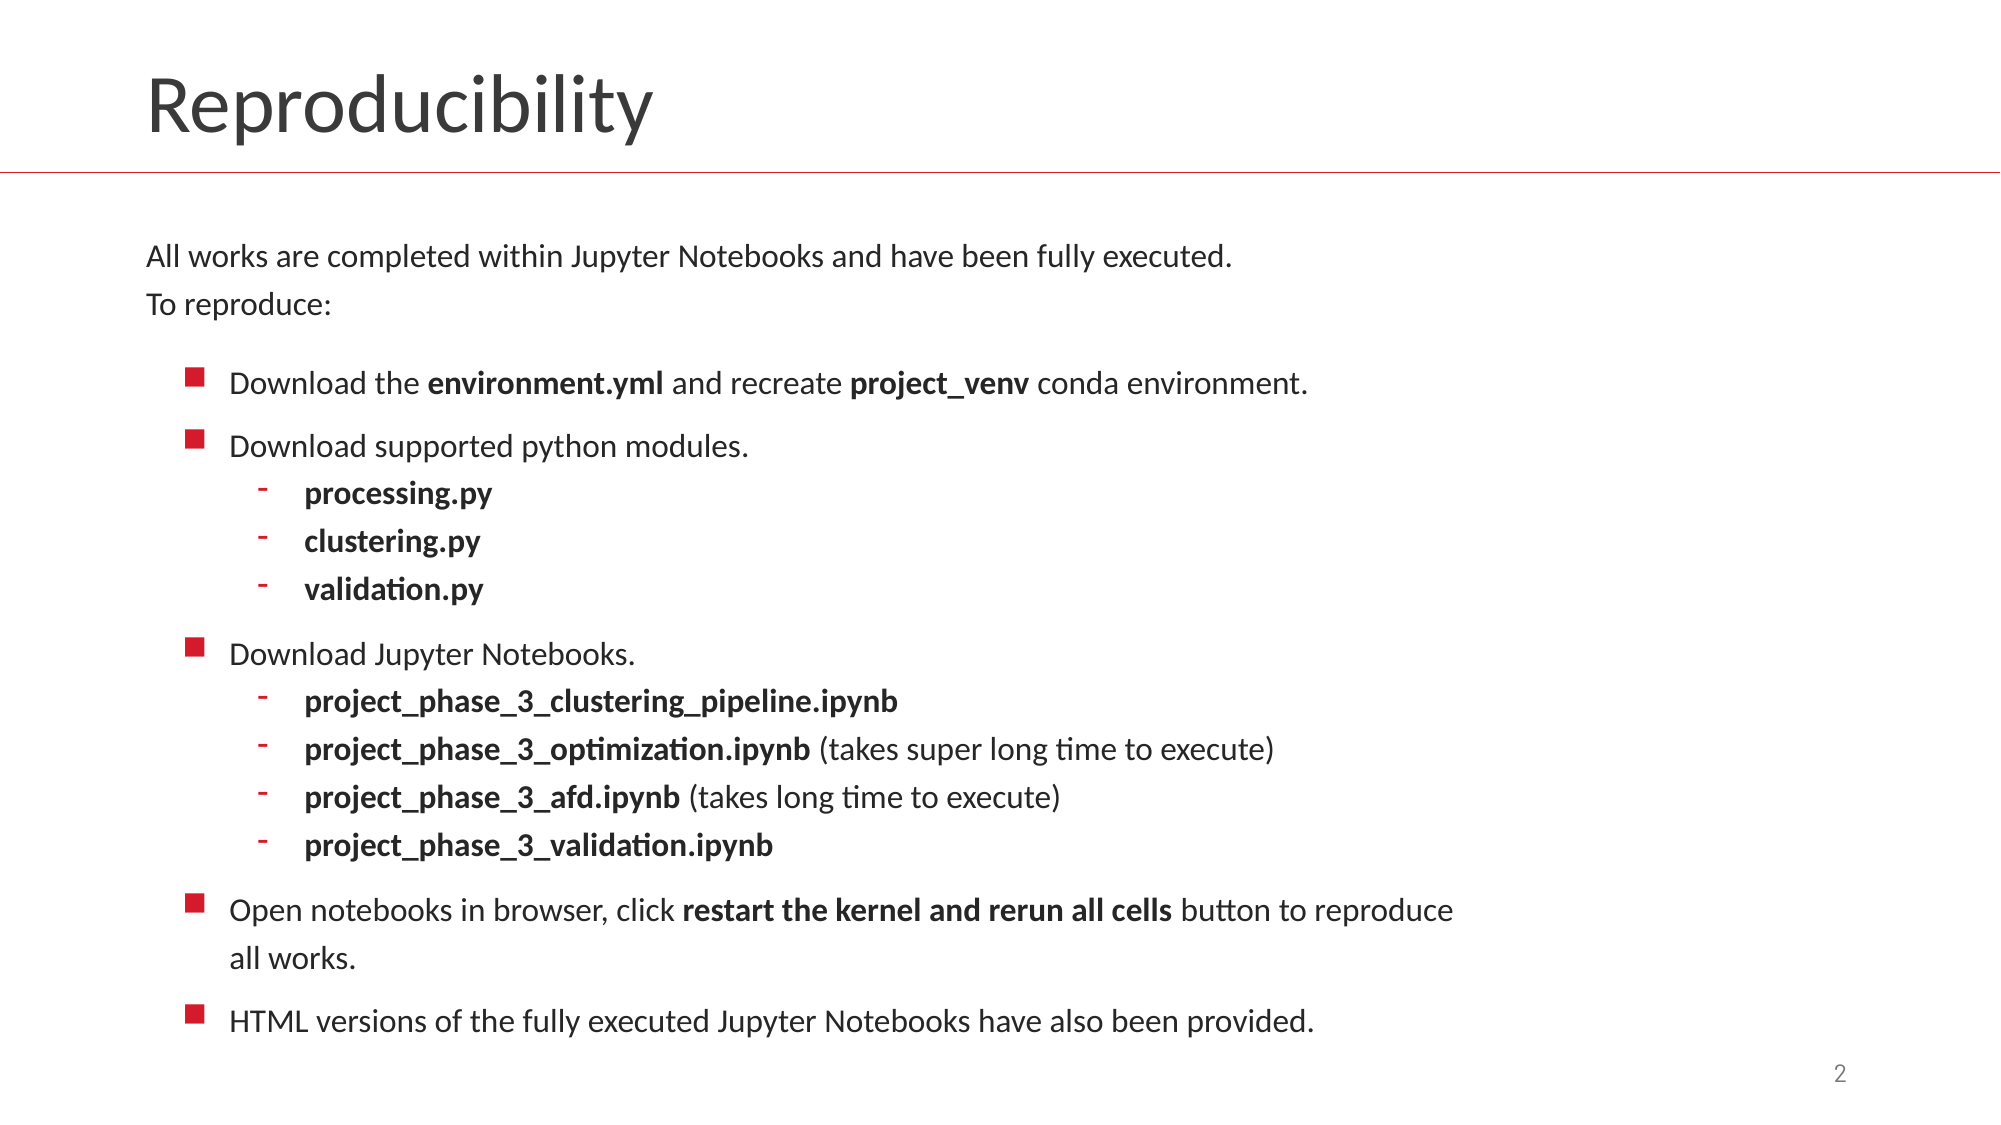

Reproducibility

All works are completed within Jupyter Notebooks and have been fully executed.
To reproduce:
Download the environment.yml and recreate project_venv conda environment.
Download supported python modules.
processing.py
clustering.py
validation.py
Download Jupyter Notebooks.
project_phase_3_clustering_pipeline.ipynb
project_phase_3_optimization.ipynb (takes super long time to execute)
project_phase_3_afd.ipynb (takes long time to execute)
project_phase_3_validation.ipynb
Open notebooks in browser, click restart the kernel and rerun all cells button to reproduce all works.
HTML versions of the fully executed Jupyter Notebooks have also been provided.
2